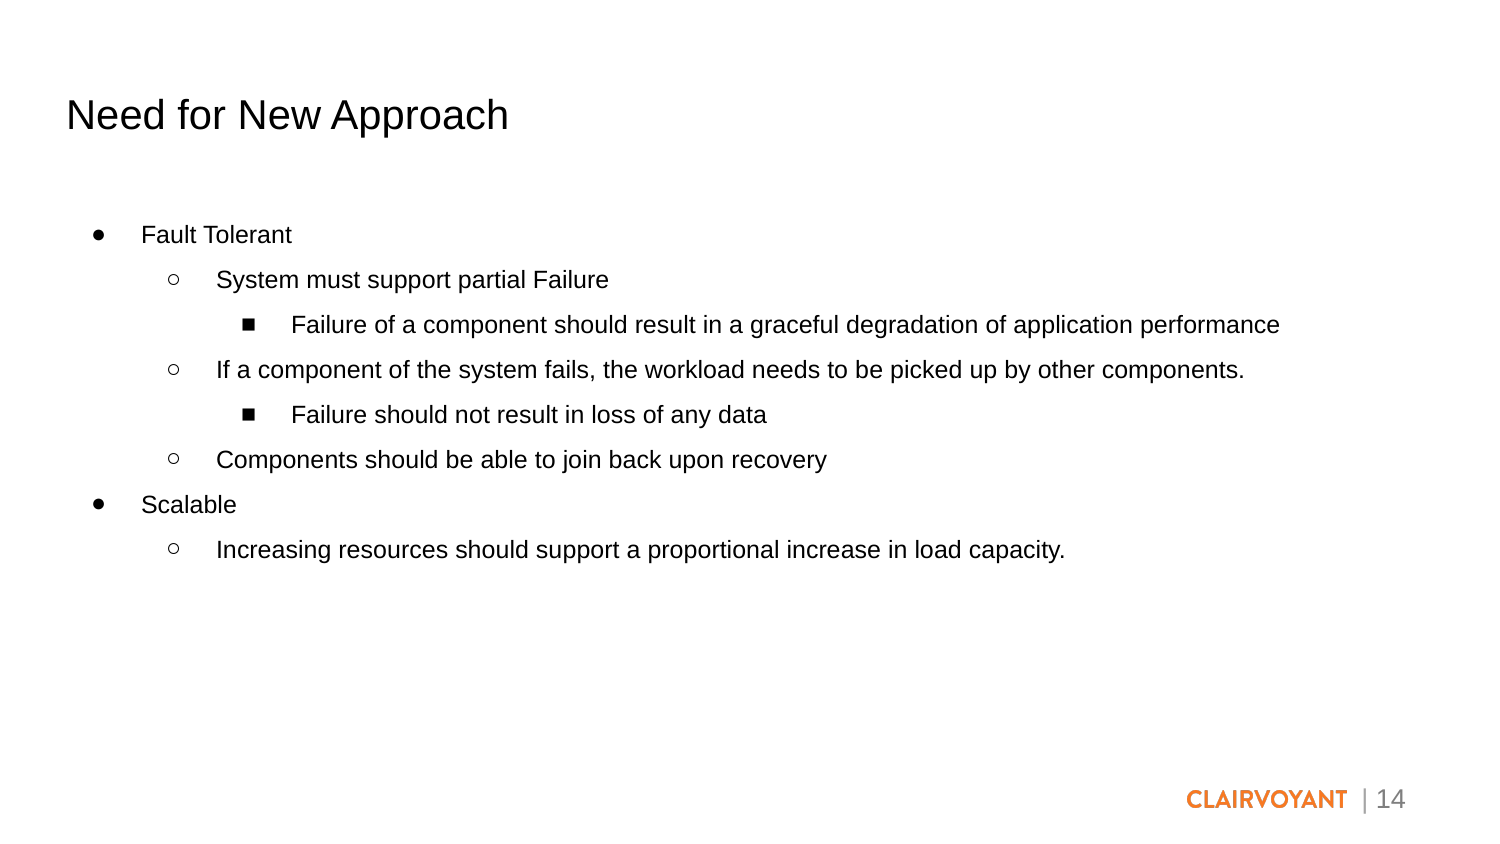

# Need for New Approach

Fault Tolerant
System must support partial Failure
Failure of a component should result in a graceful degradation of application performance
If a component of the system fails, the workload needs to be picked up by other components.
Failure should not result in loss of any data
Components should be able to join back upon recovery
Scalable
Increasing resources should support a proportional increase in load capacity.